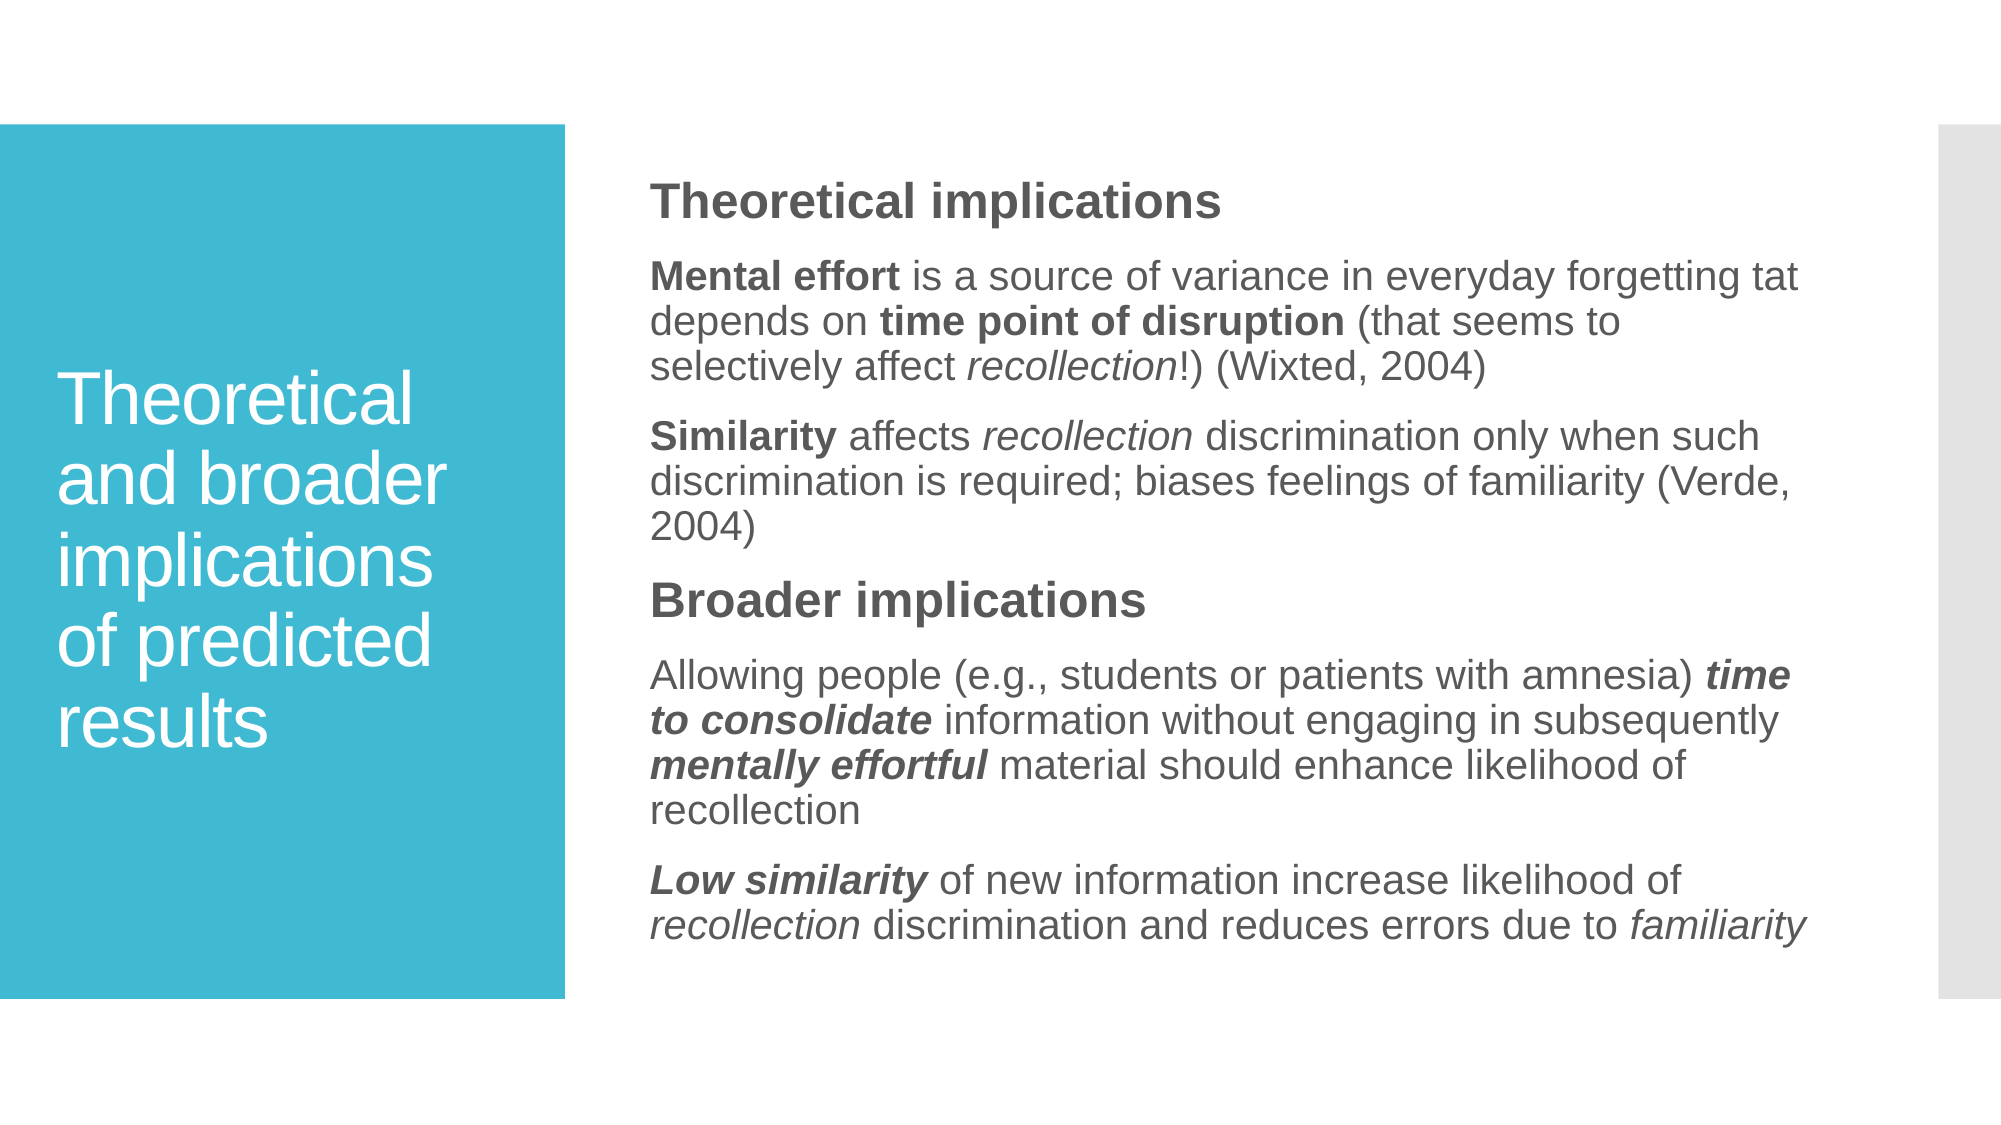

Theoretical implications
Mental effort is a source of variance in everyday forgetting tat depends on time point of disruption (that seems to selectively affect recollection!) (Wixted, 2004)
Similarity affects recollection discrimination only when such discrimination is required; biases feelings of familiarity (Verde, 2004)
Broader implications
Allowing people (e.g., students or patients with amnesia) time to consolidate information without engaging in subsequently mentally effortful material should enhance likelihood of recollection
Low similarity of new information increase likelihood of recollection discrimination and reduces errors due to familiarity
# Theoretical and broader implications of predicted results